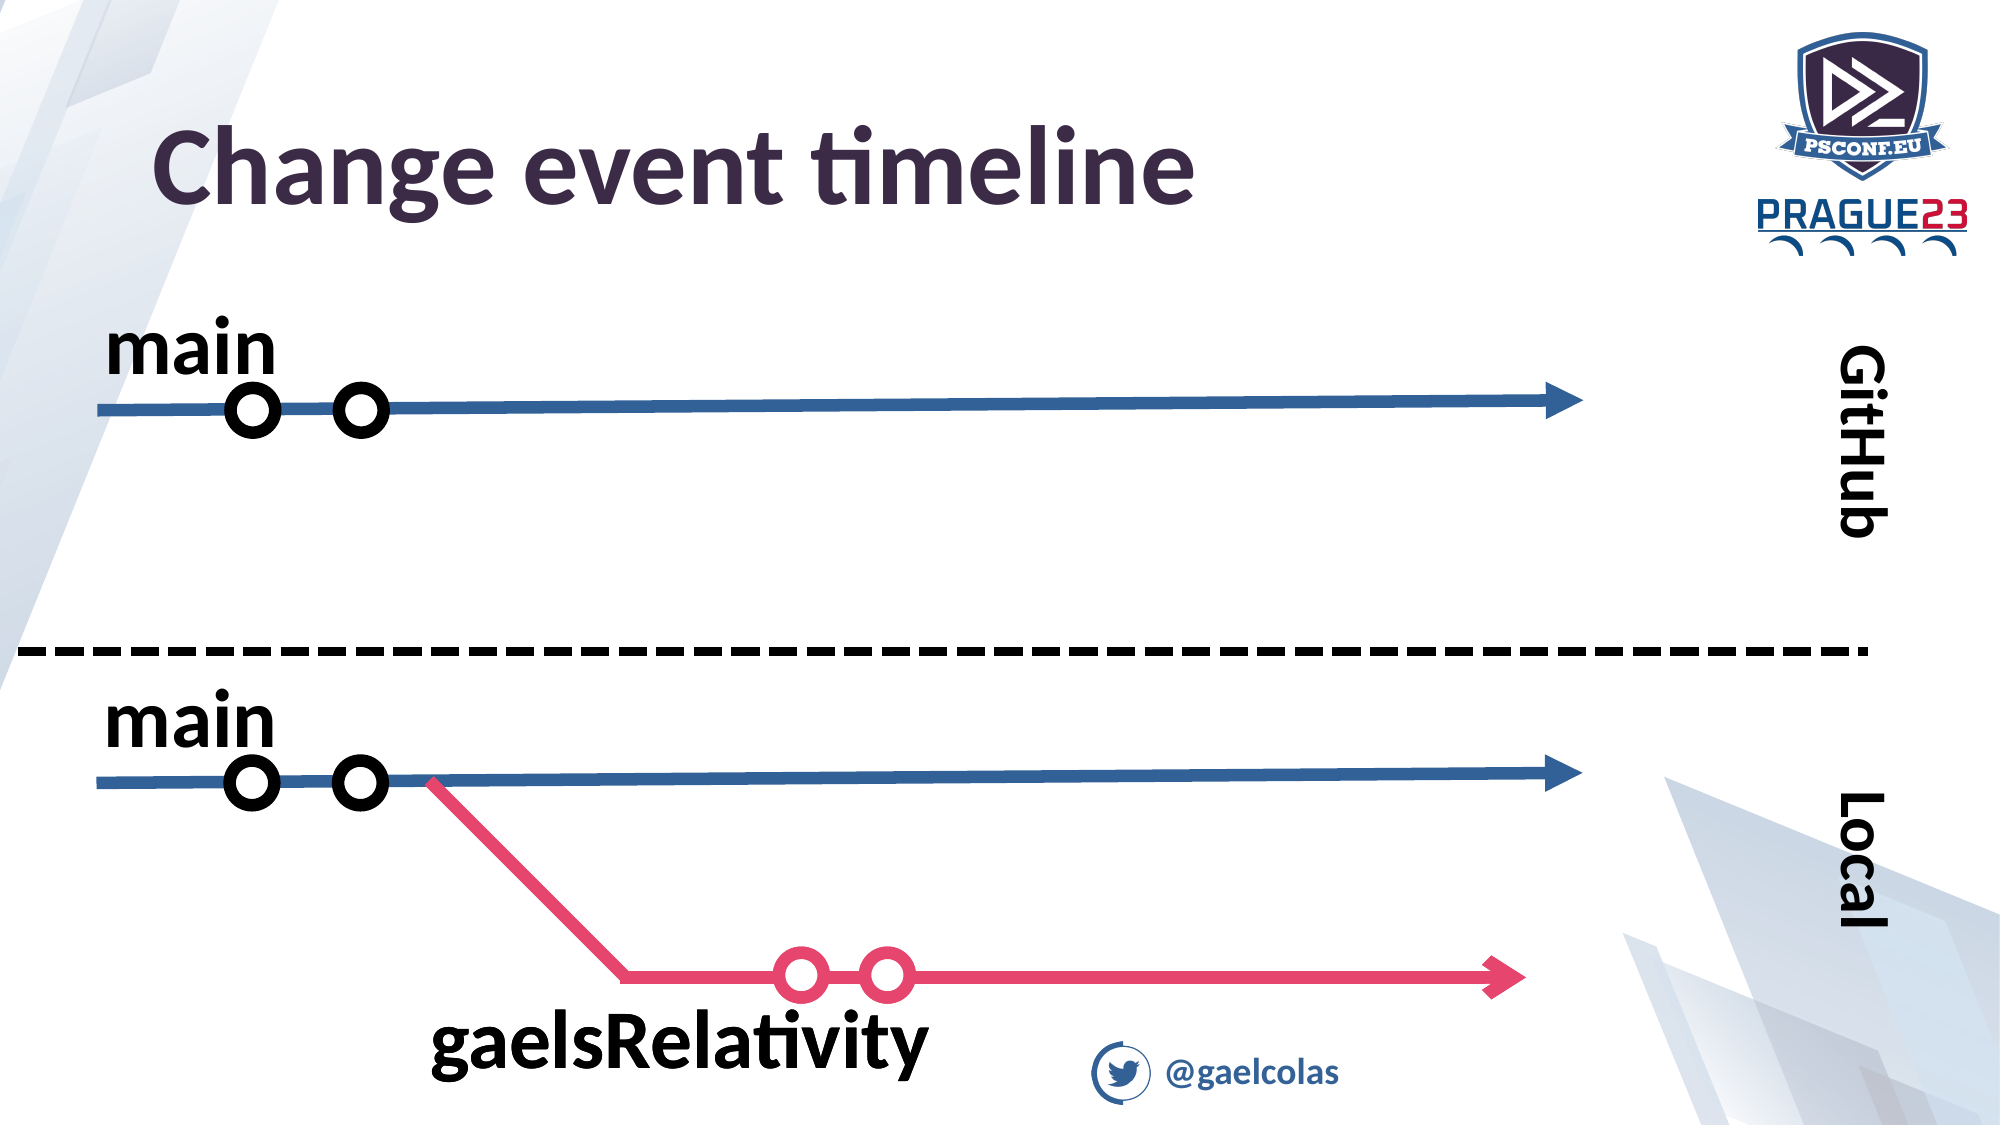

# Change event timeline
main

GitHub
main

Local

gaelsRelativity
gaelsRelativity